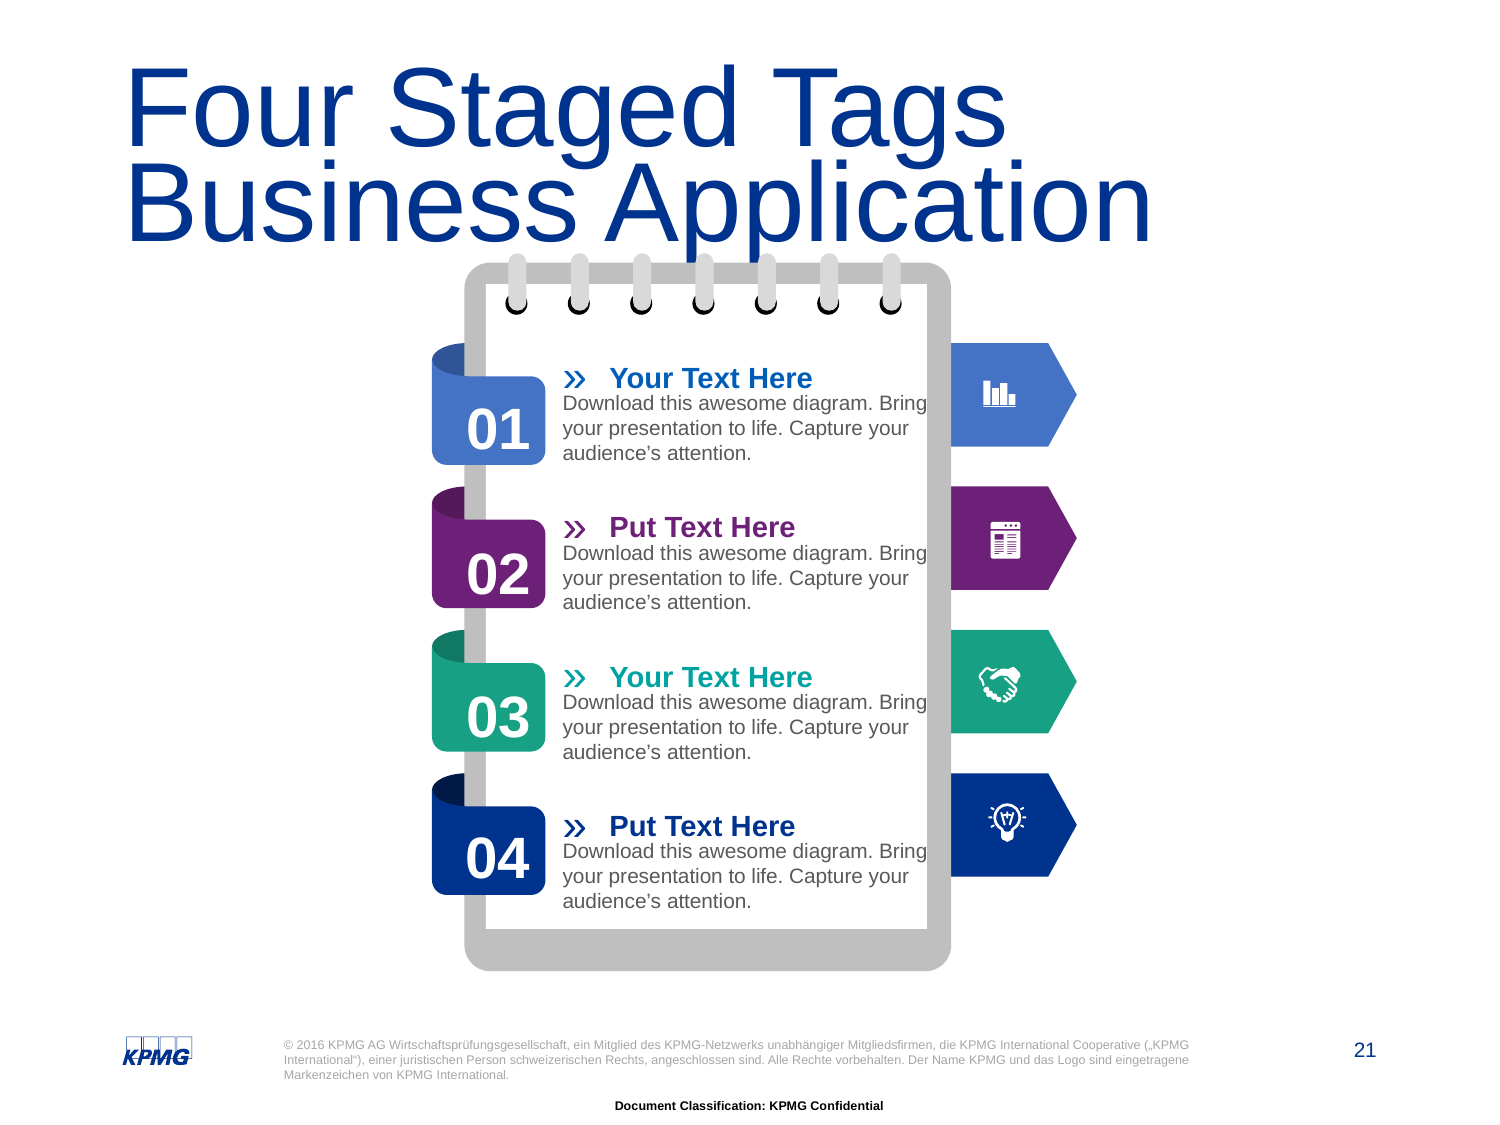

# Four Staged Tags Business Application

Your Text Here
Download this awesome diagram. Bring your presentation to life. Capture your audience’s attention.

01

Put Text Here
Download this awesome diagram. Bring your presentation to life. Capture your audience’s attention.

02

03
Your Text Here
Download this awesome diagram. Bring your presentation to life. Capture your audience’s attention.

04
Put Text Here
Download this awesome diagram. Bring your presentation to life. Capture your audience’s attention.